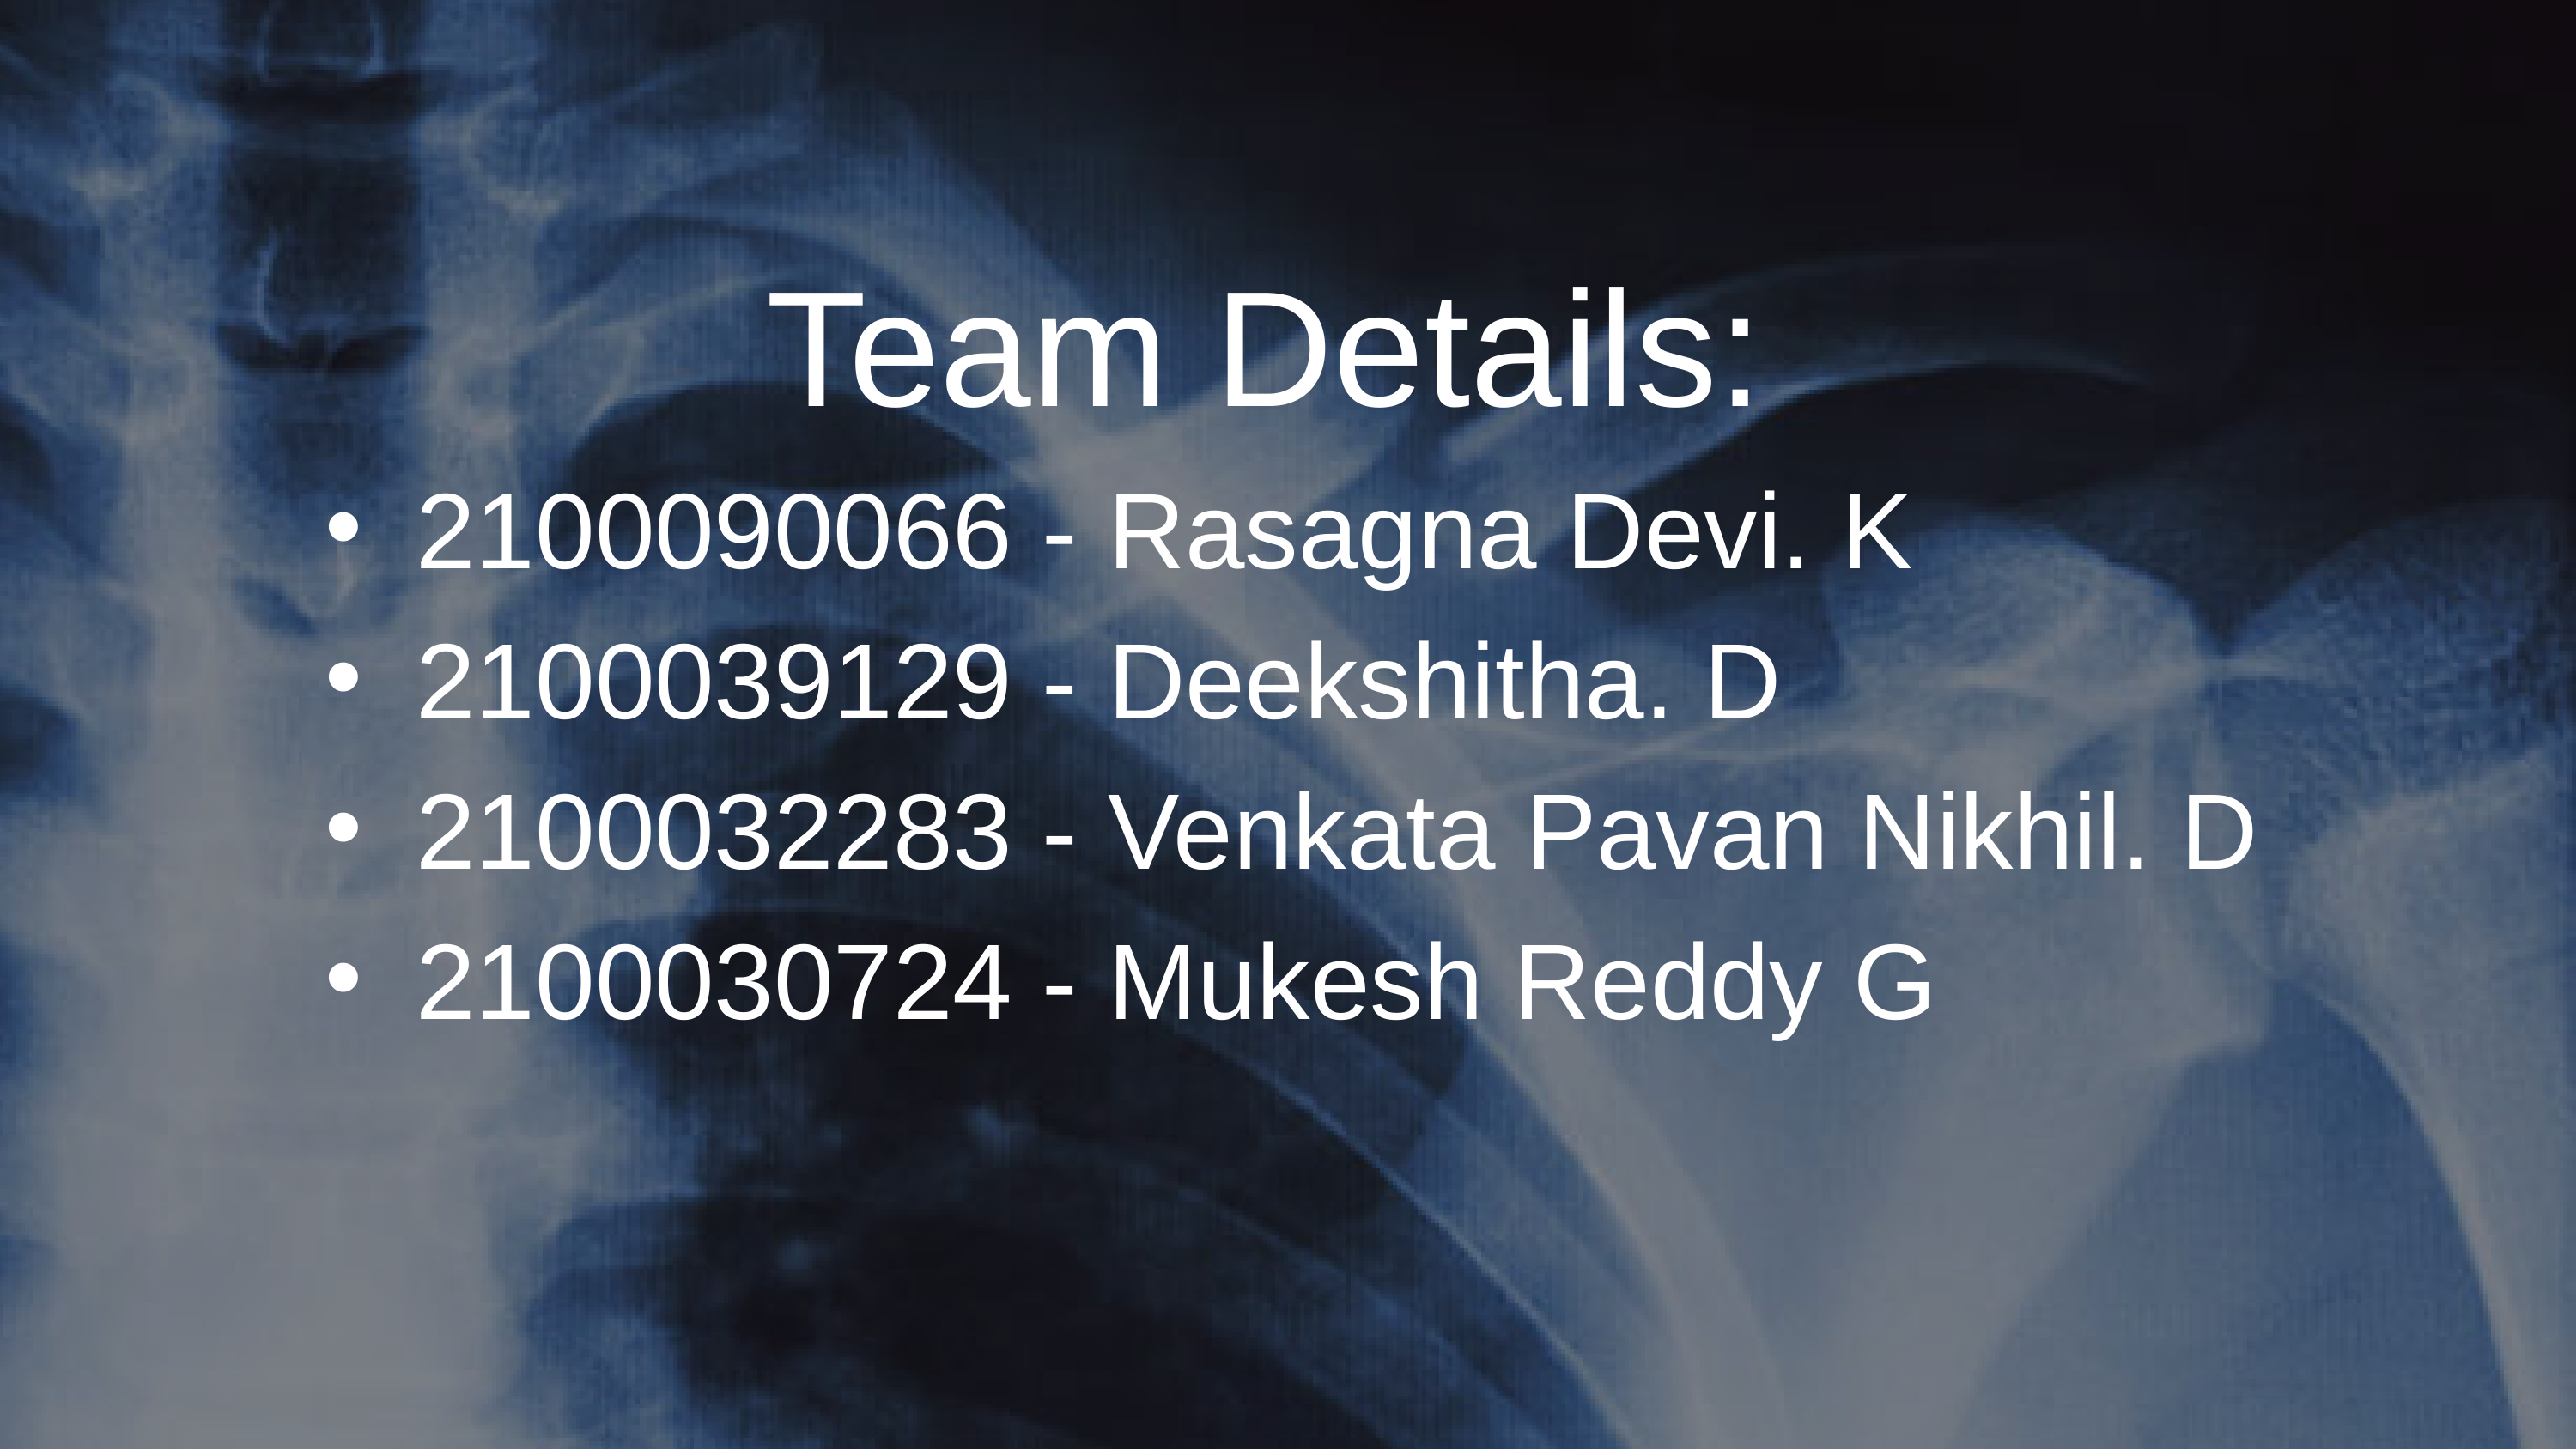

Team Details:
2100090066 - Rasagna Devi. K
2100039129 - Deekshitha. D
2100032283 - Venkata Pavan Nikhil. D
2100030724 - Mukesh Reddy G